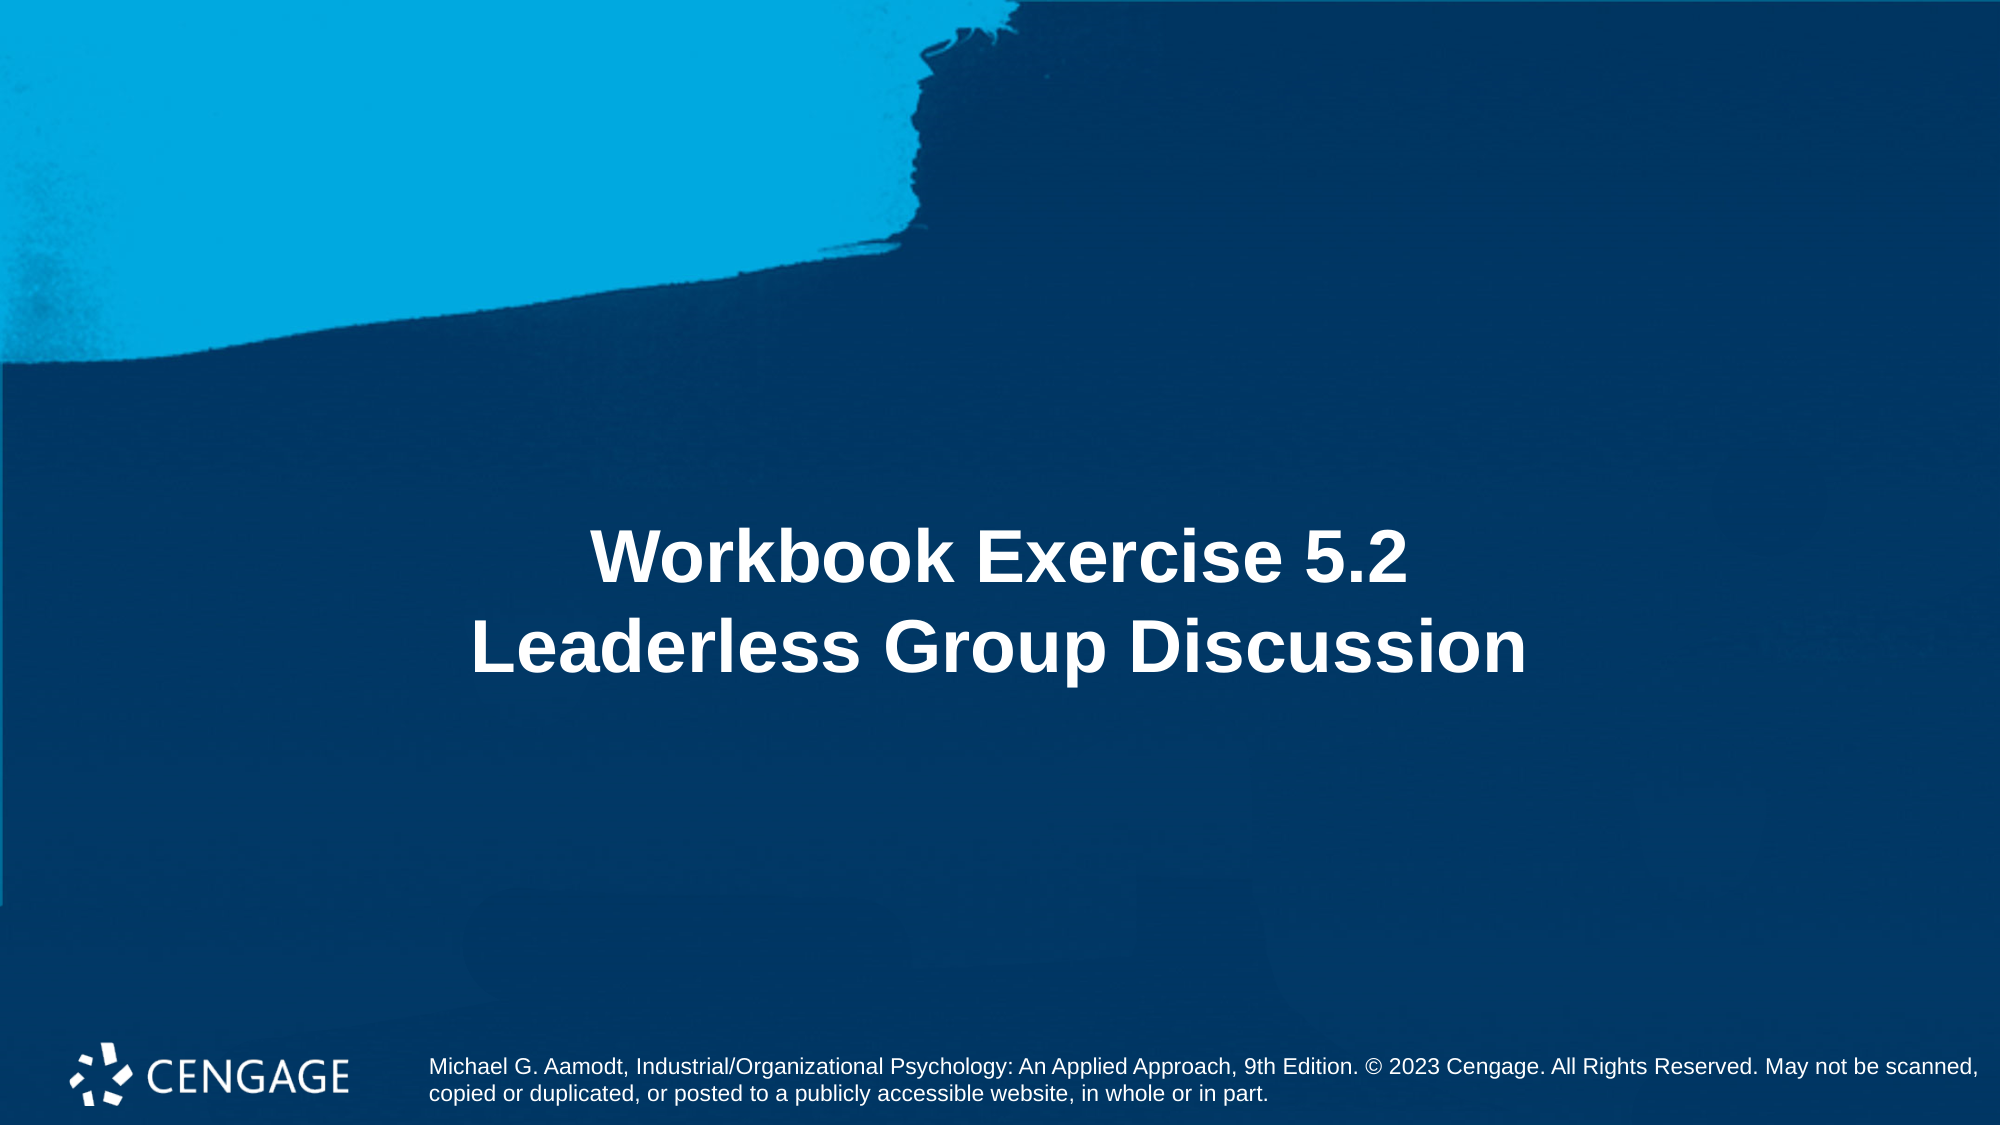

# Workbook Exercise 5.2 Leaderless Group Discussion